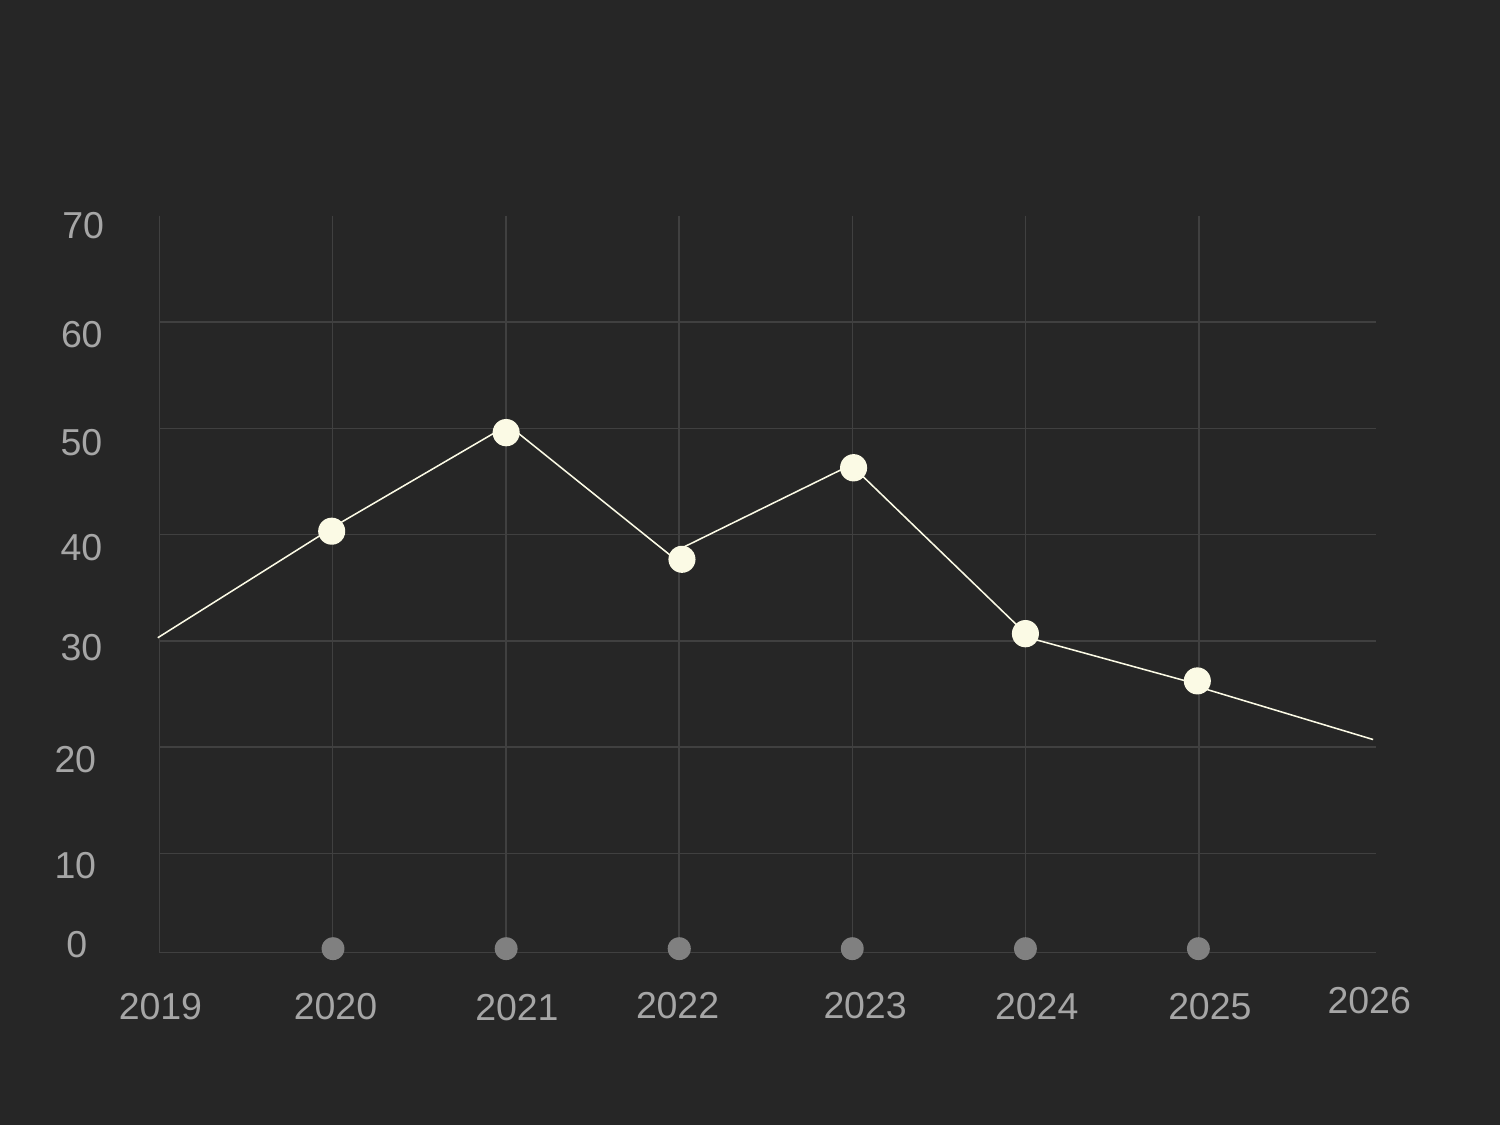

70
 60
 50

 40

 30

 20
 10
 0

2026
2022
 2023
 2019
2024
2025
2020
 2021